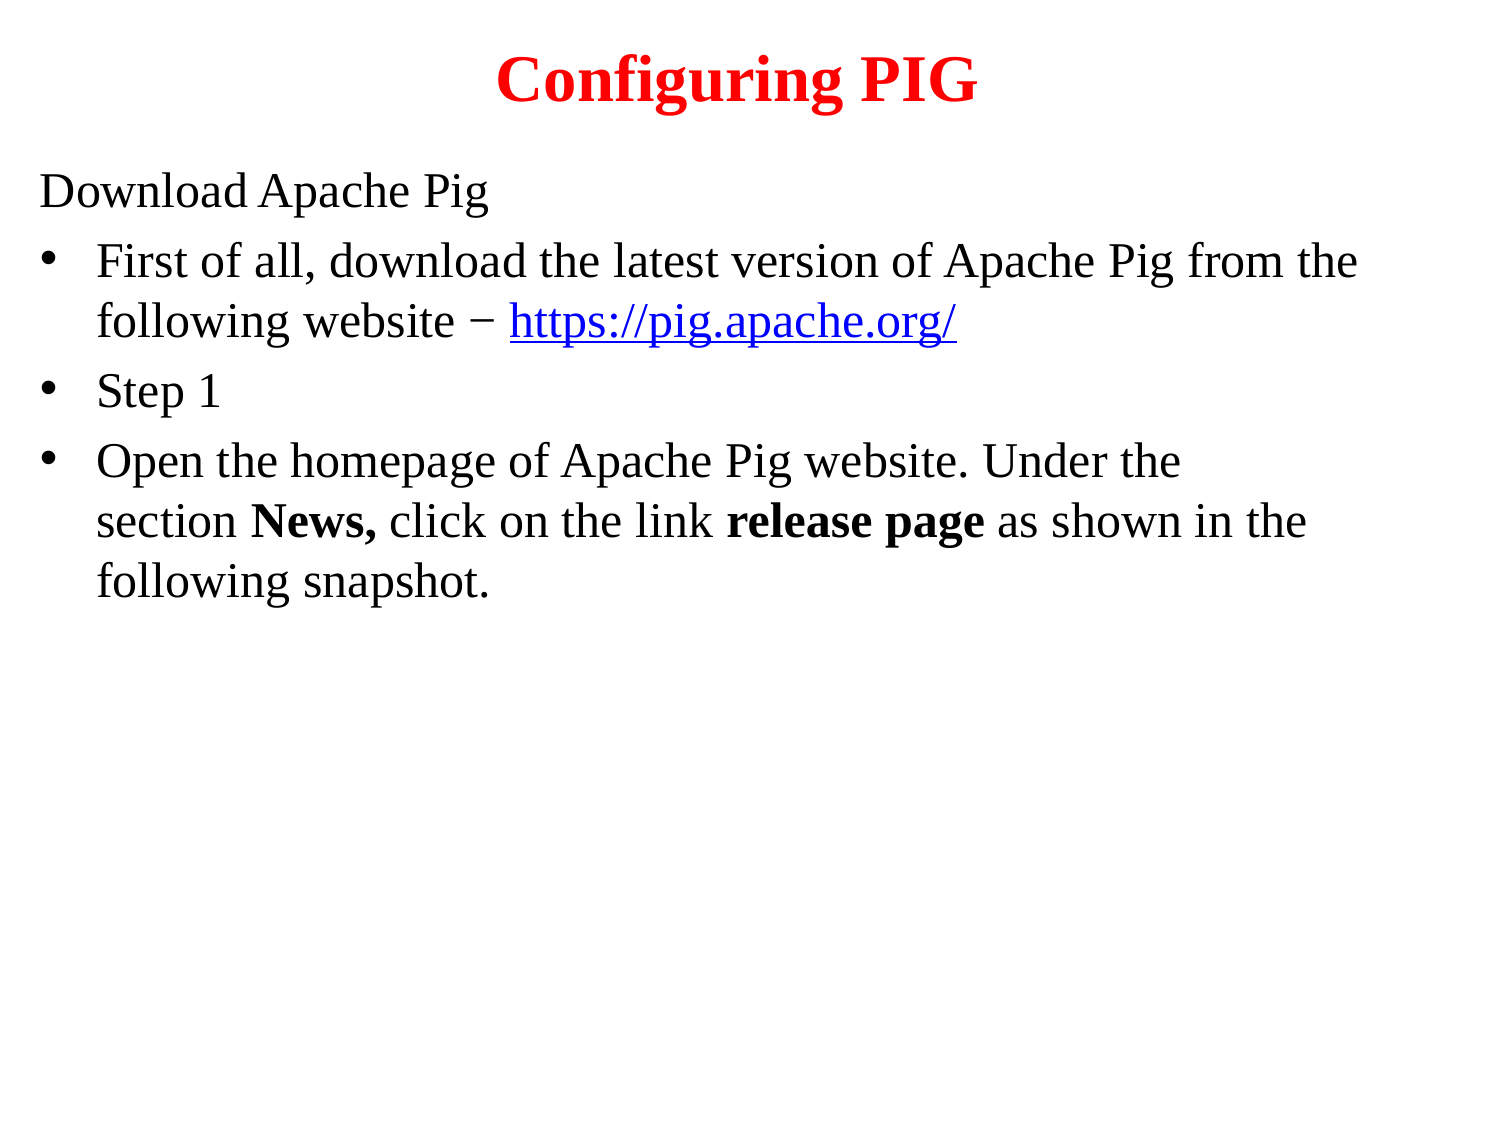

# Configuring PIG
Download Apache Pig
First of all, download the latest version of Apache Pig from the following website − https://pig.apache.org/
Step 1
Open the homepage of Apache Pig website. Under the section News, click on the link release page as shown in the following snapshot.